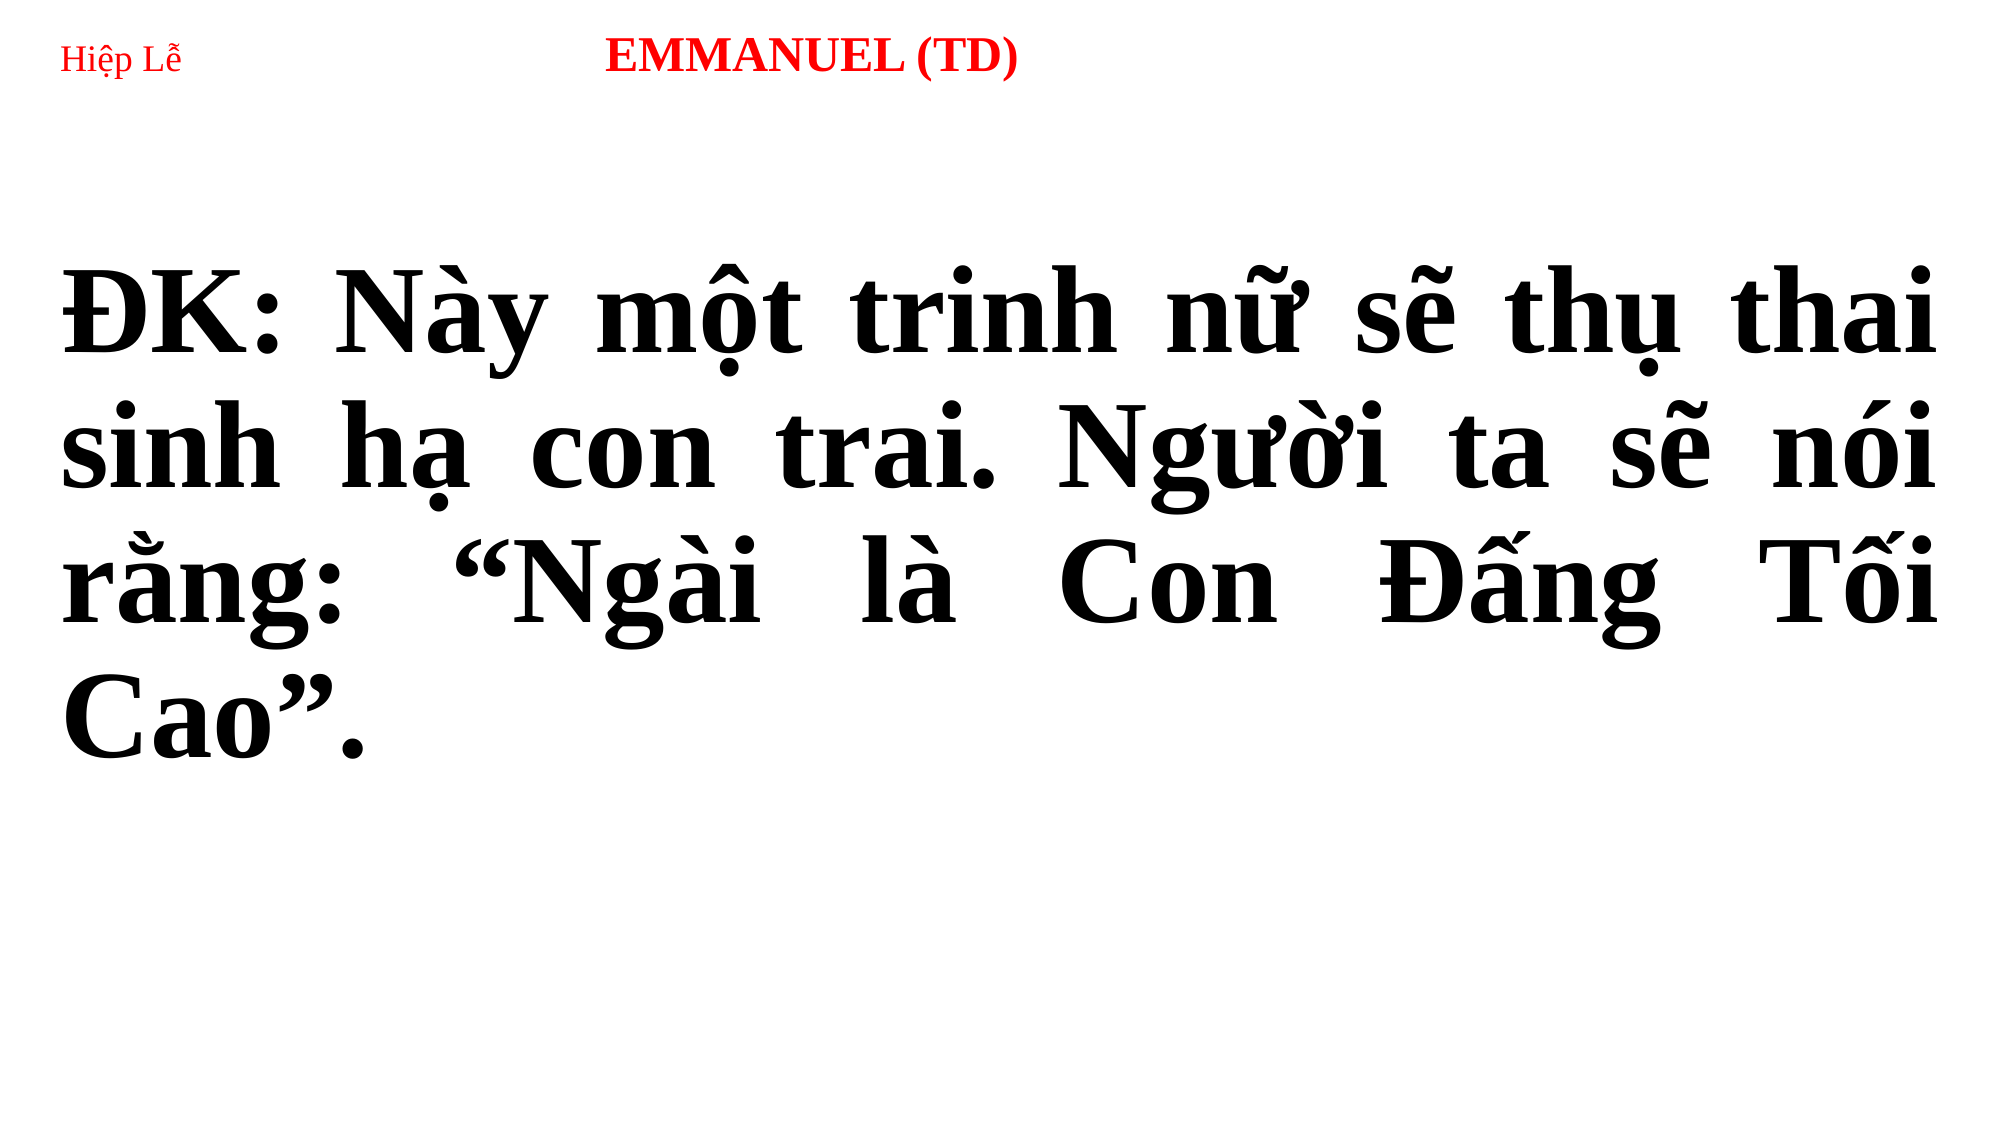

# Hiệp Lễ                       	          EMMANUEL (TD)
ĐK: Này một trinh nữ sẽ thụ thai sinh hạ con trai. Người ta sẽ nói rằng: “Ngài là Con Đấng Tối Cao”.